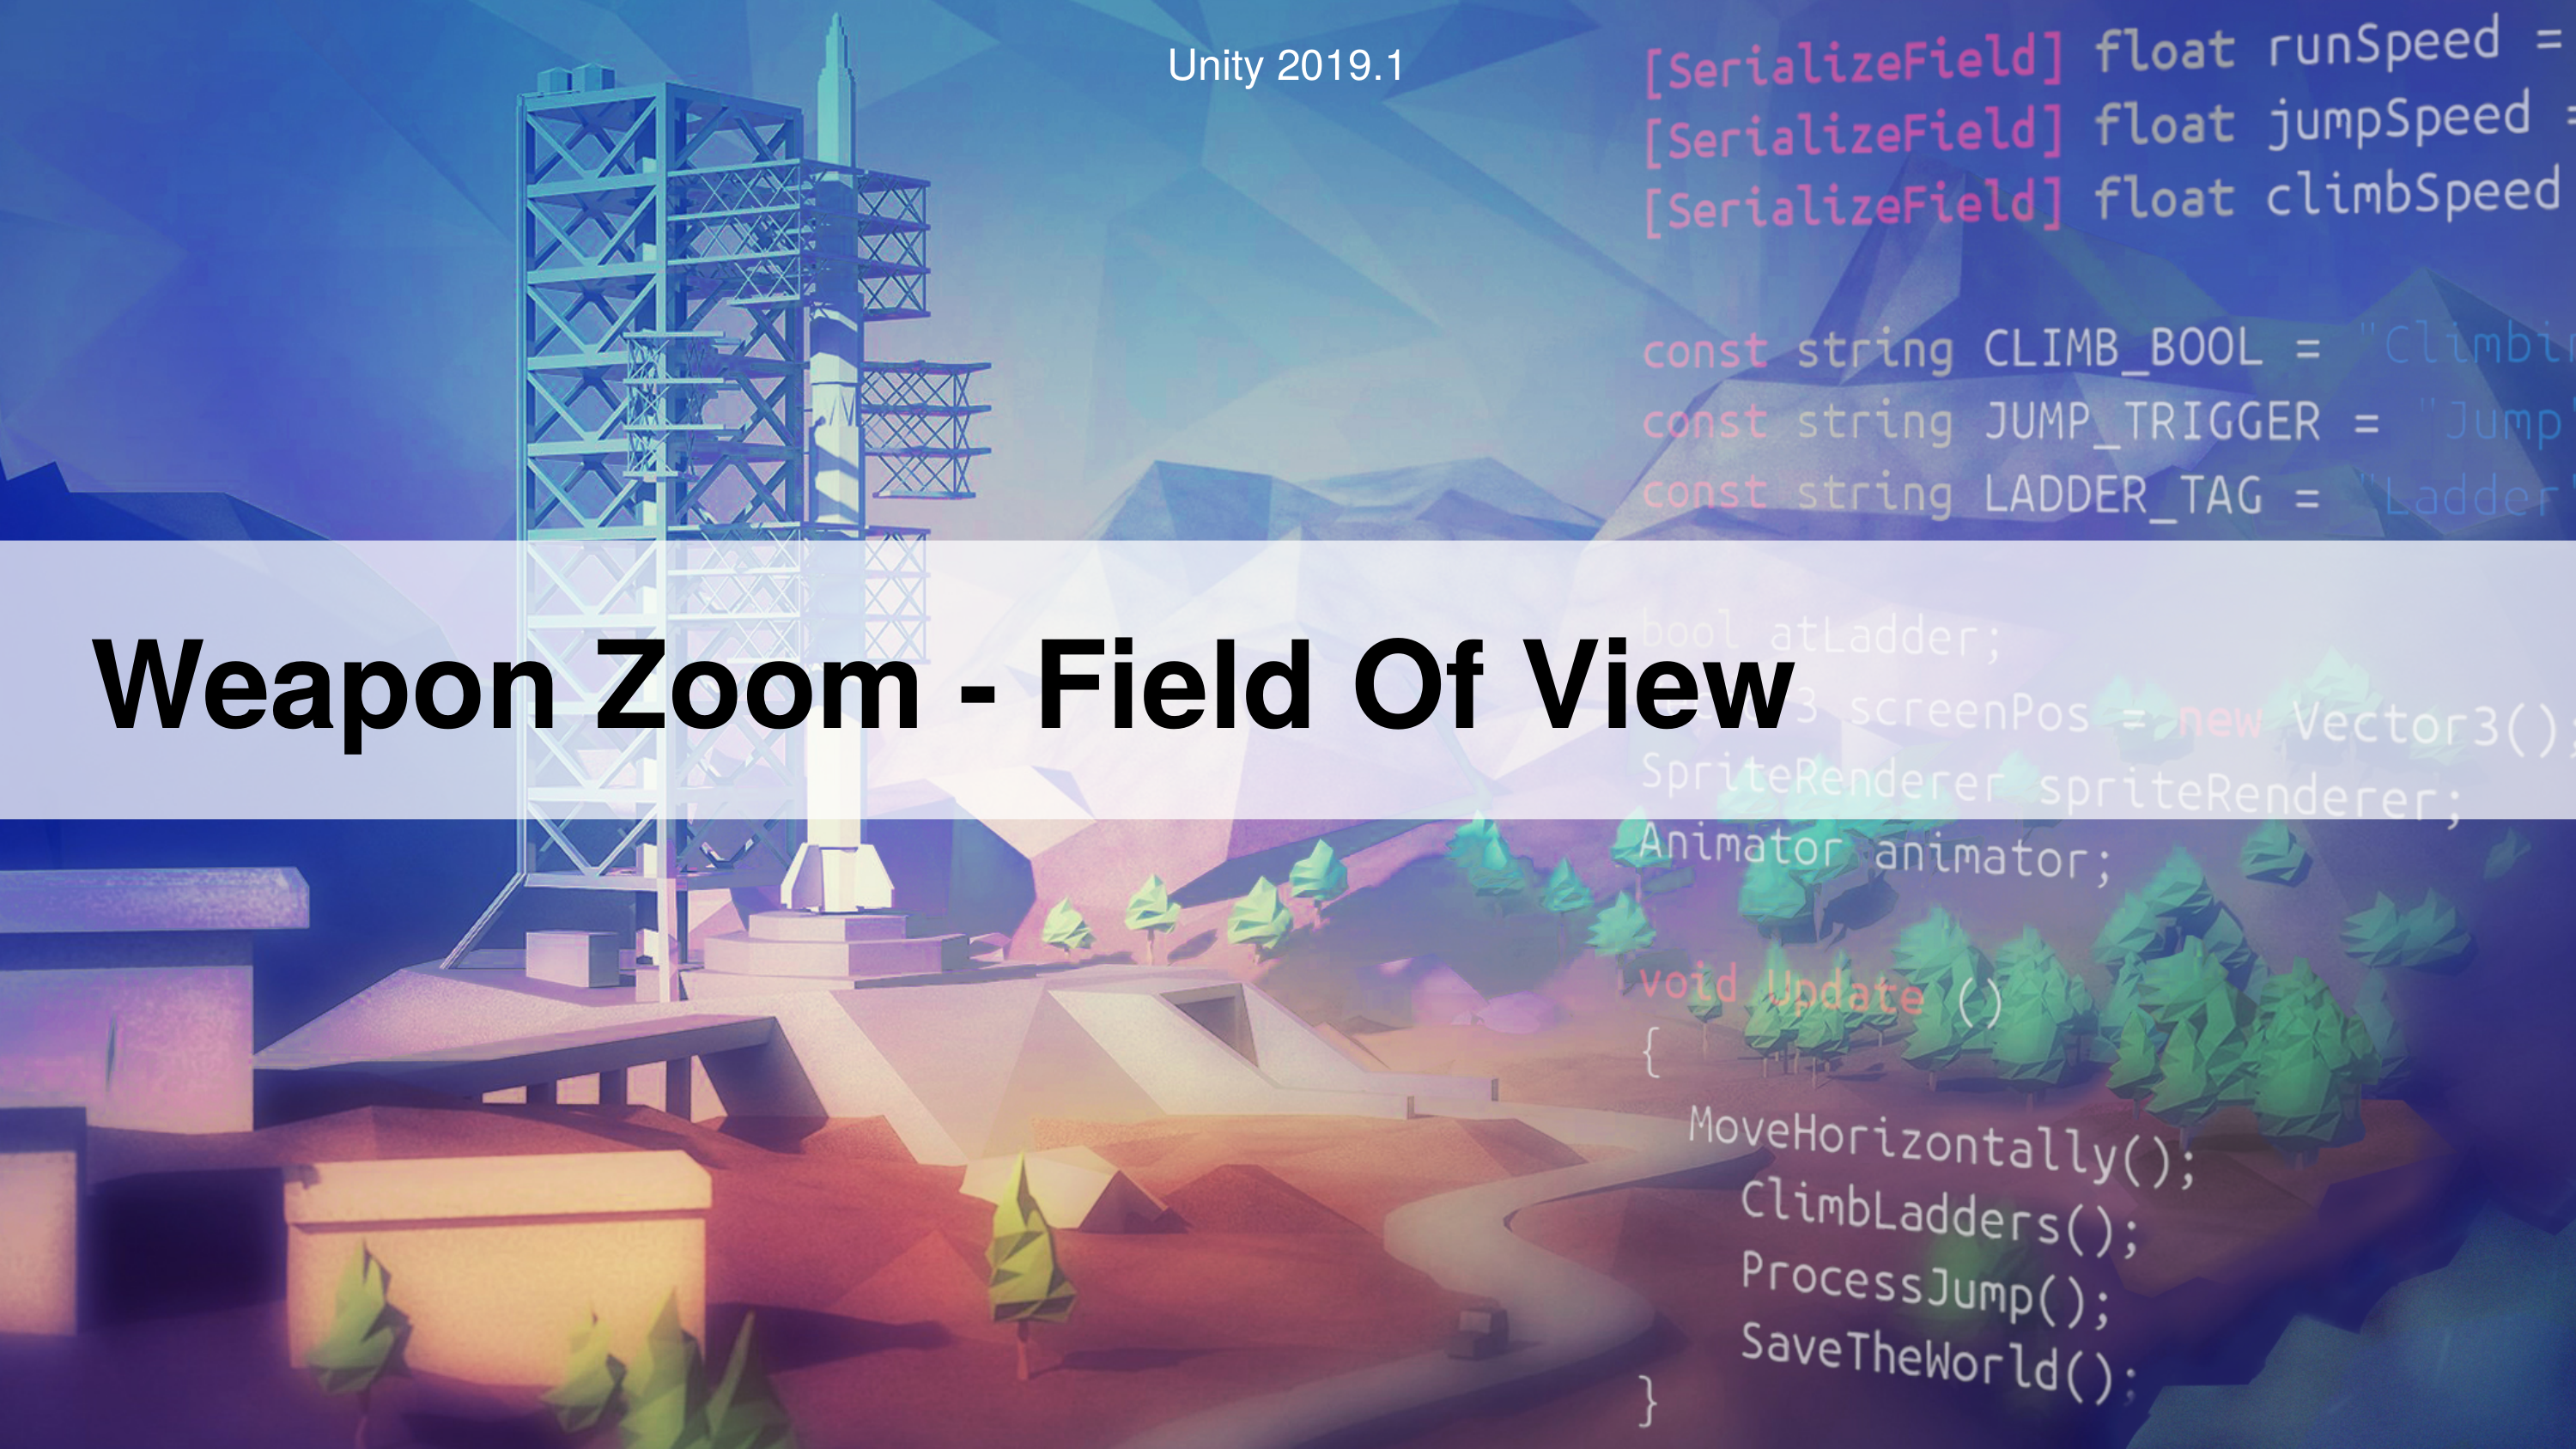

# Weapon Zoom - Field Of View